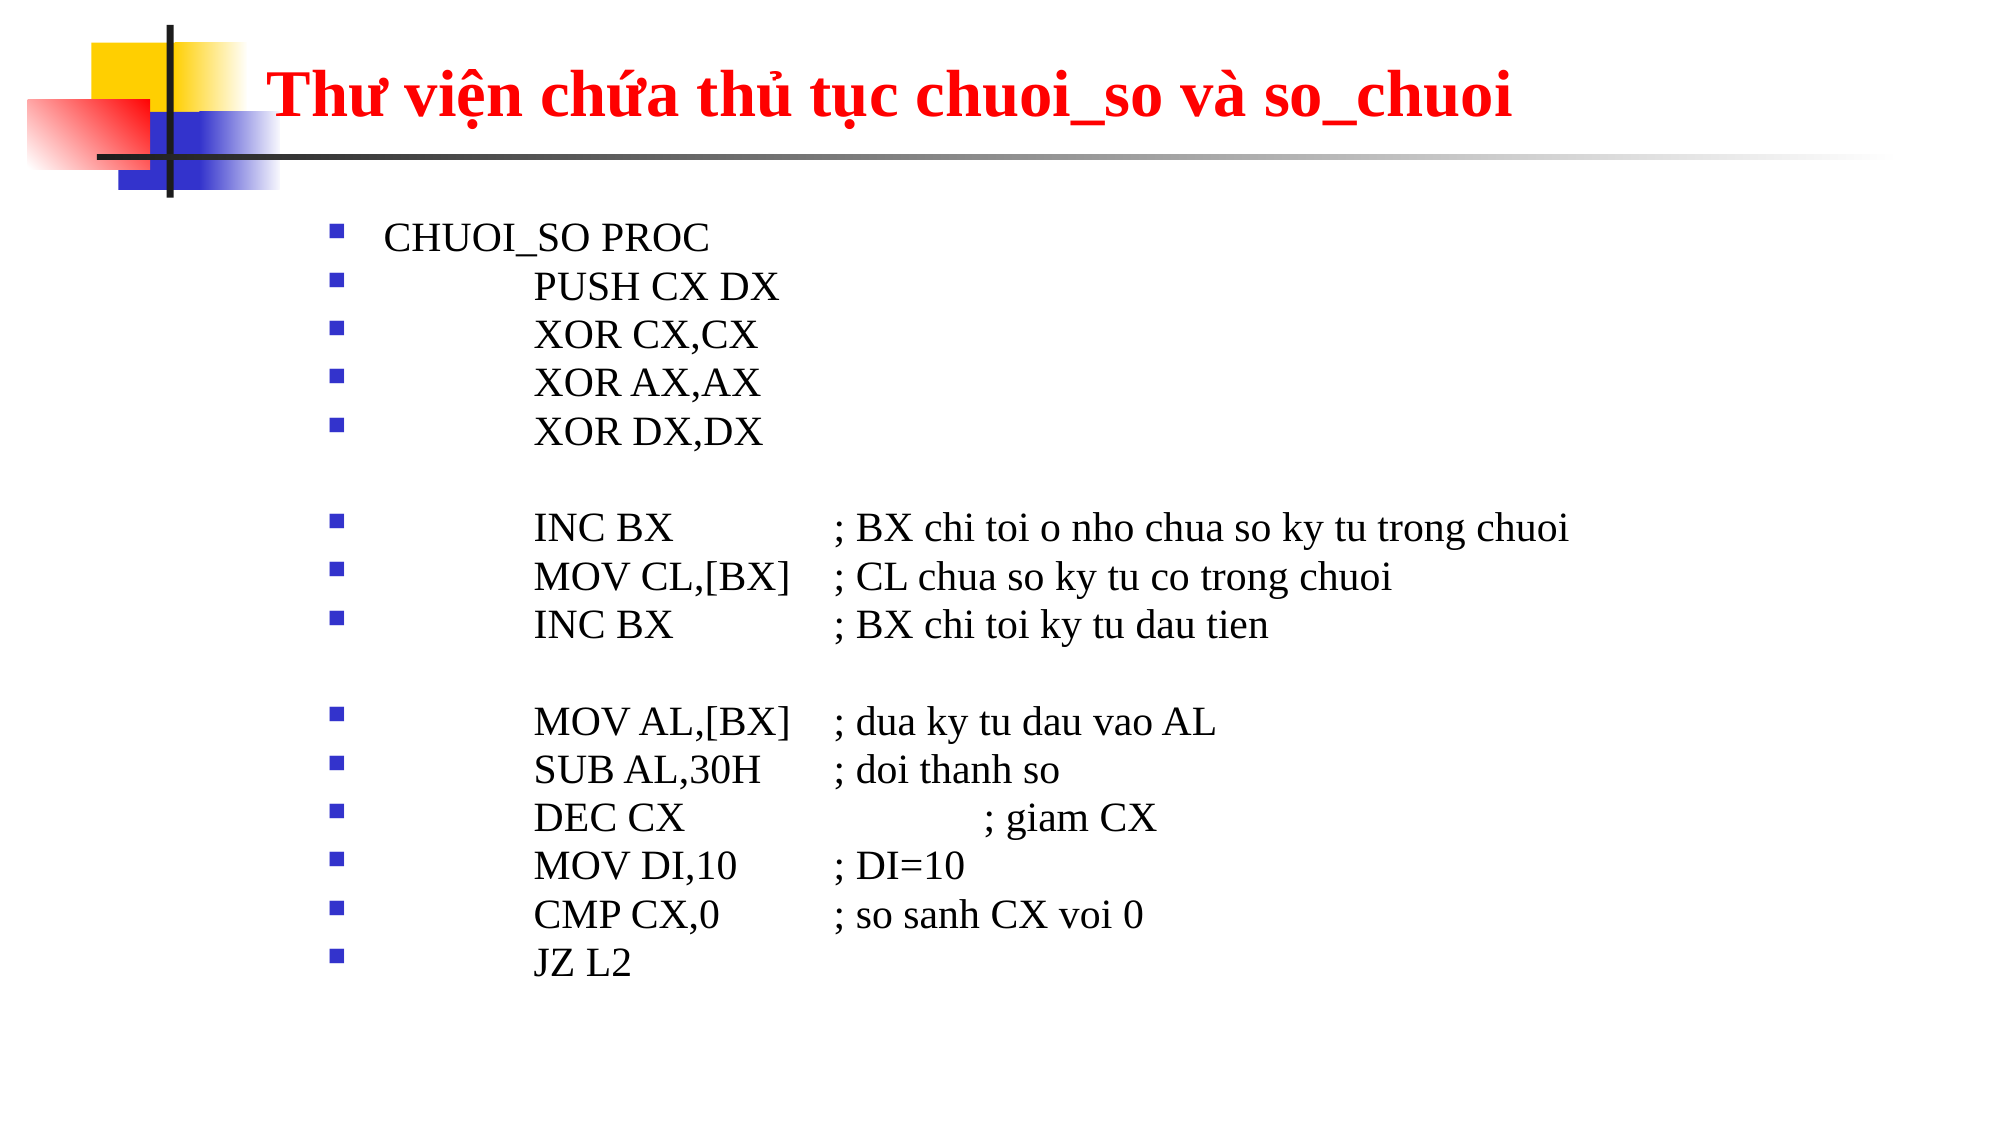

# Thư viện chứa thủ tục chuoi_so và so_chuoi
CHUOI_SO PROC
	PUSH CX DX
	XOR CX,CX
	XOR AX,AX
	XOR DX,DX

	INC BX		; BX chi toi o nho chua so ky tu trong chuoi
	MOV CL,[BX]	; CL chua so ky tu co trong chuoi
	INC BX		; BX chi toi ky tu dau tien

	MOV AL,[BX]	; dua ky tu dau vao AL
	SUB AL,30H	; doi thanh so
	DEC CX		; giam CX
	MOV DI,10	; DI=10
	CMP CX,0	; so sanh CX voi 0
	JZ L2